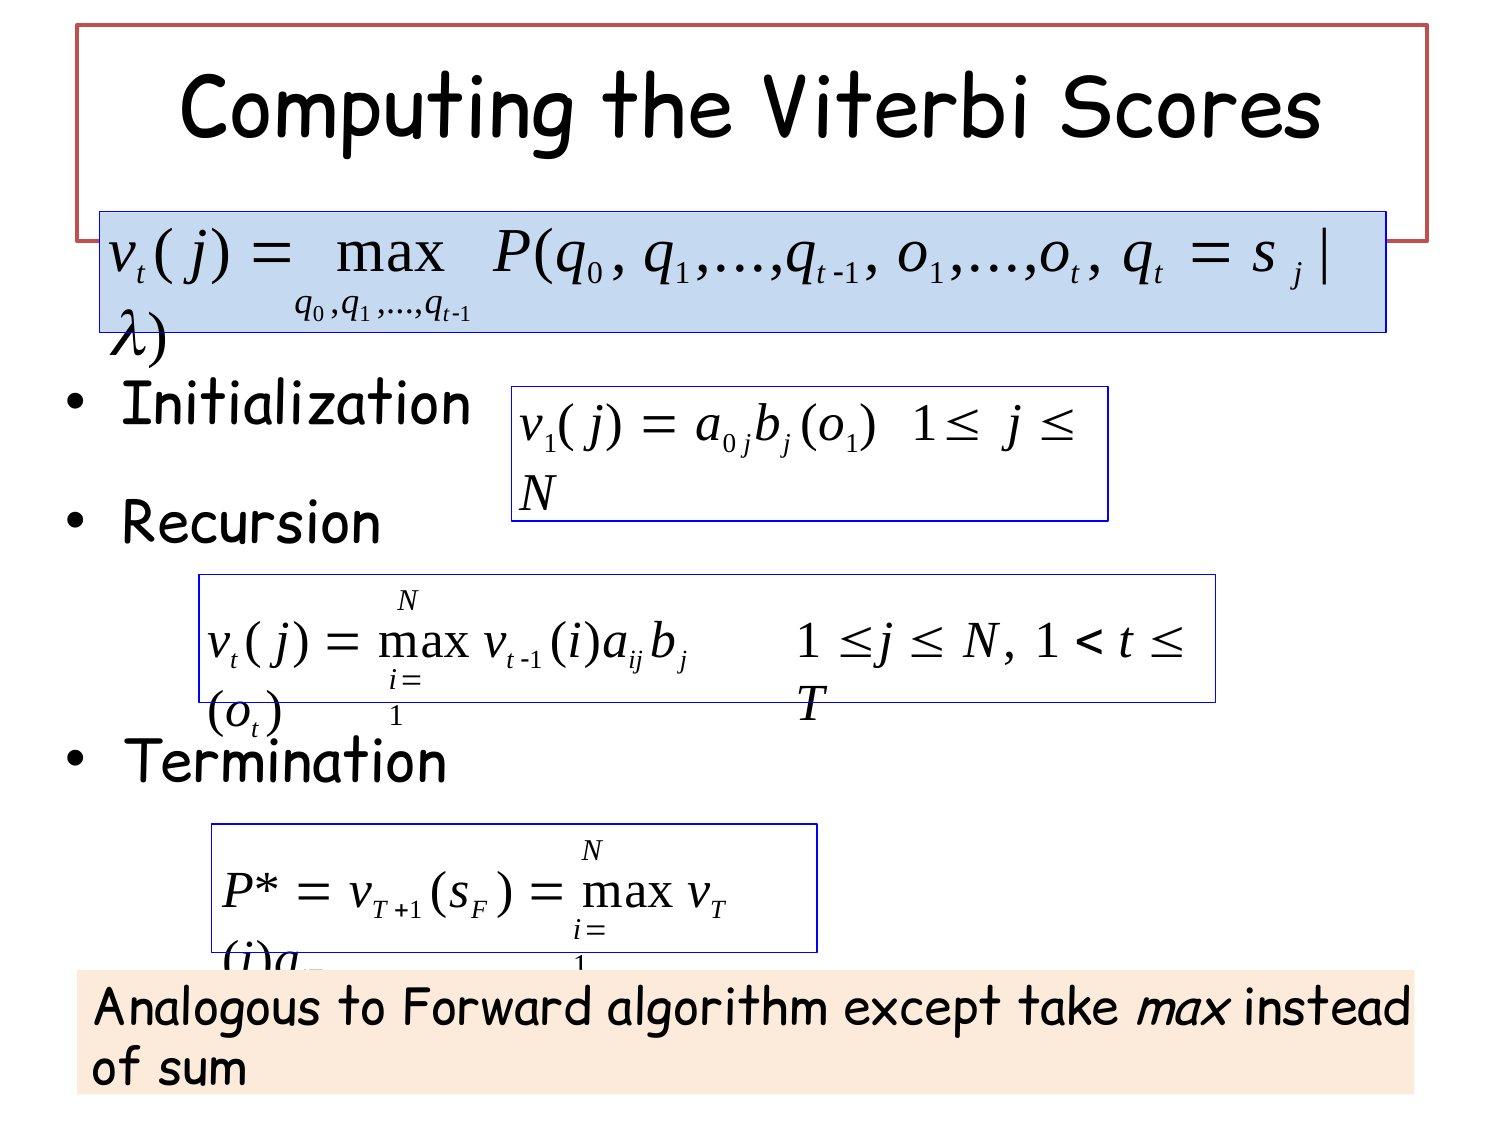

# Computing the Viterbi Scores
vt ( j) =	max	P(q0 , q1,...,qt −1,	o1,...,ot ,	qt	= s j  | λ)

q0 ,q1 ,...,qt−1
Initialization
Recursion
v1( j) = a0 jbj (o1)	1≤ j ≤ N

N
vt ( j) = max vt −1 (i)aij bj (ot )
1 ≤	j ≤ N,	1 < t ≤ T
i=1
Termination

N
P* = vT +1 (sF ) = max vT (i)aiF
i=1
Analogous to Forward algorithm except take max instead of sum